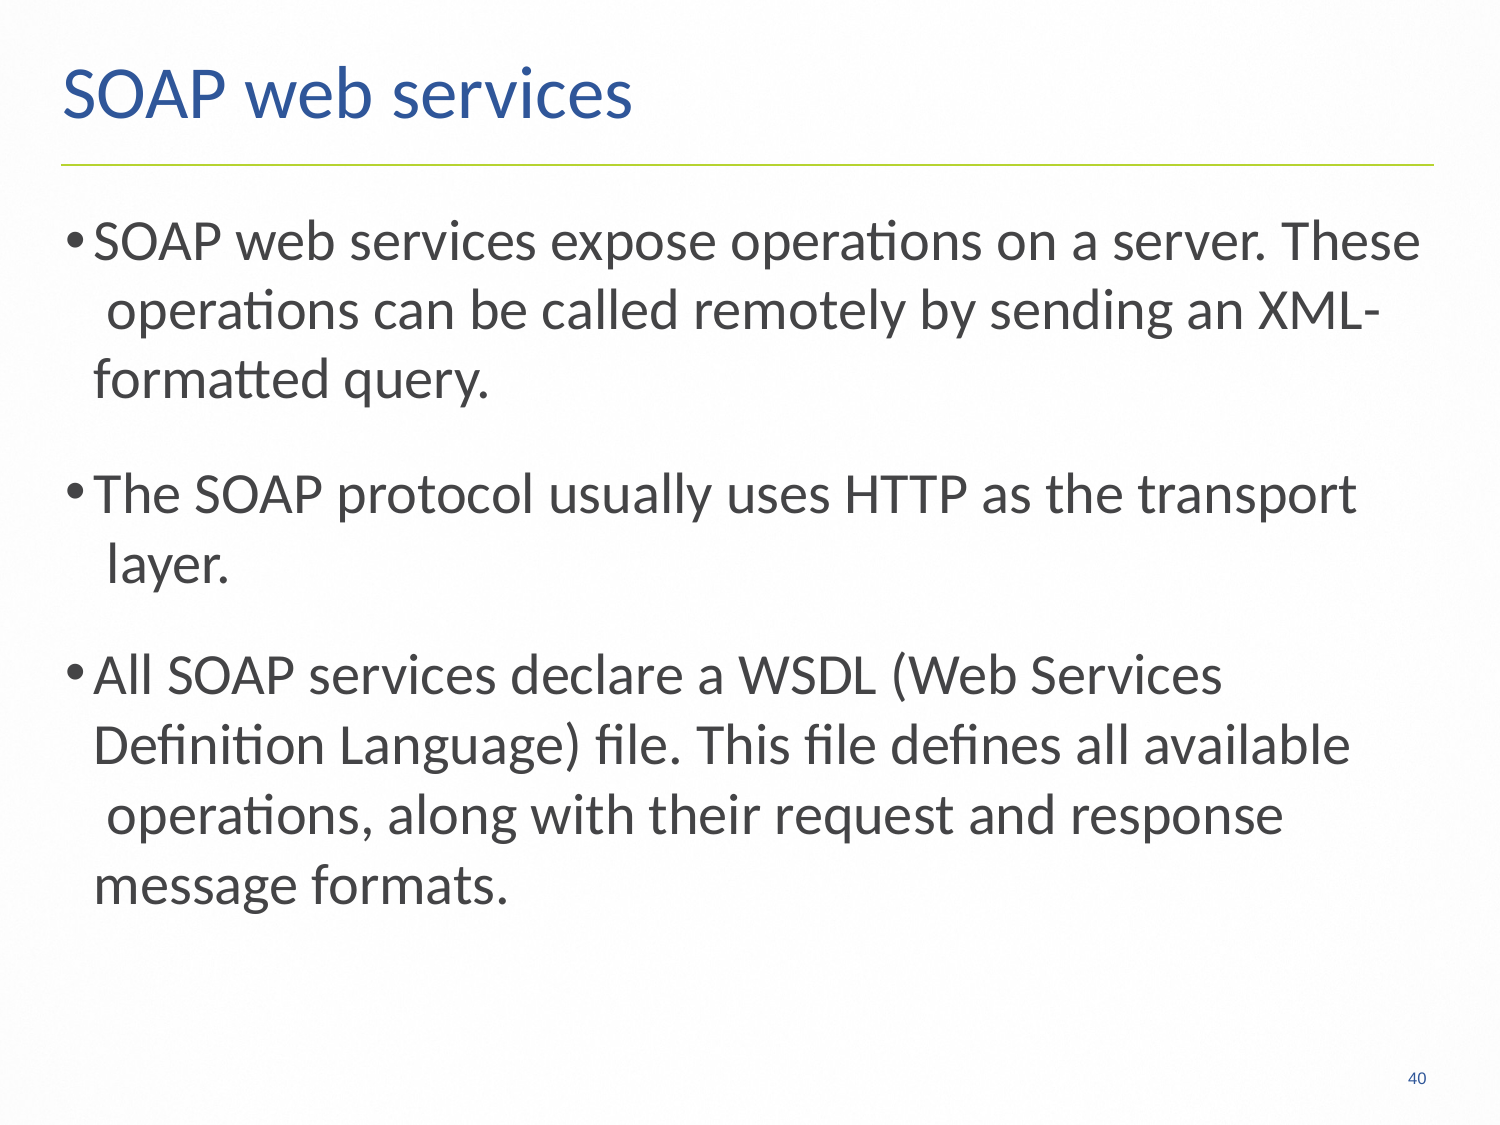

# SOAP web services

SOAP web services expose operations on a server. These  operations can be called remotely by sending an XML-  formatted query.
The SOAP protocol usually uses HTTP as the transport  layer.
All SOAP services declare a WSDL (Web Services  Definition Language) file. This file defines all available  operations, along with their request and response  message formats.
40